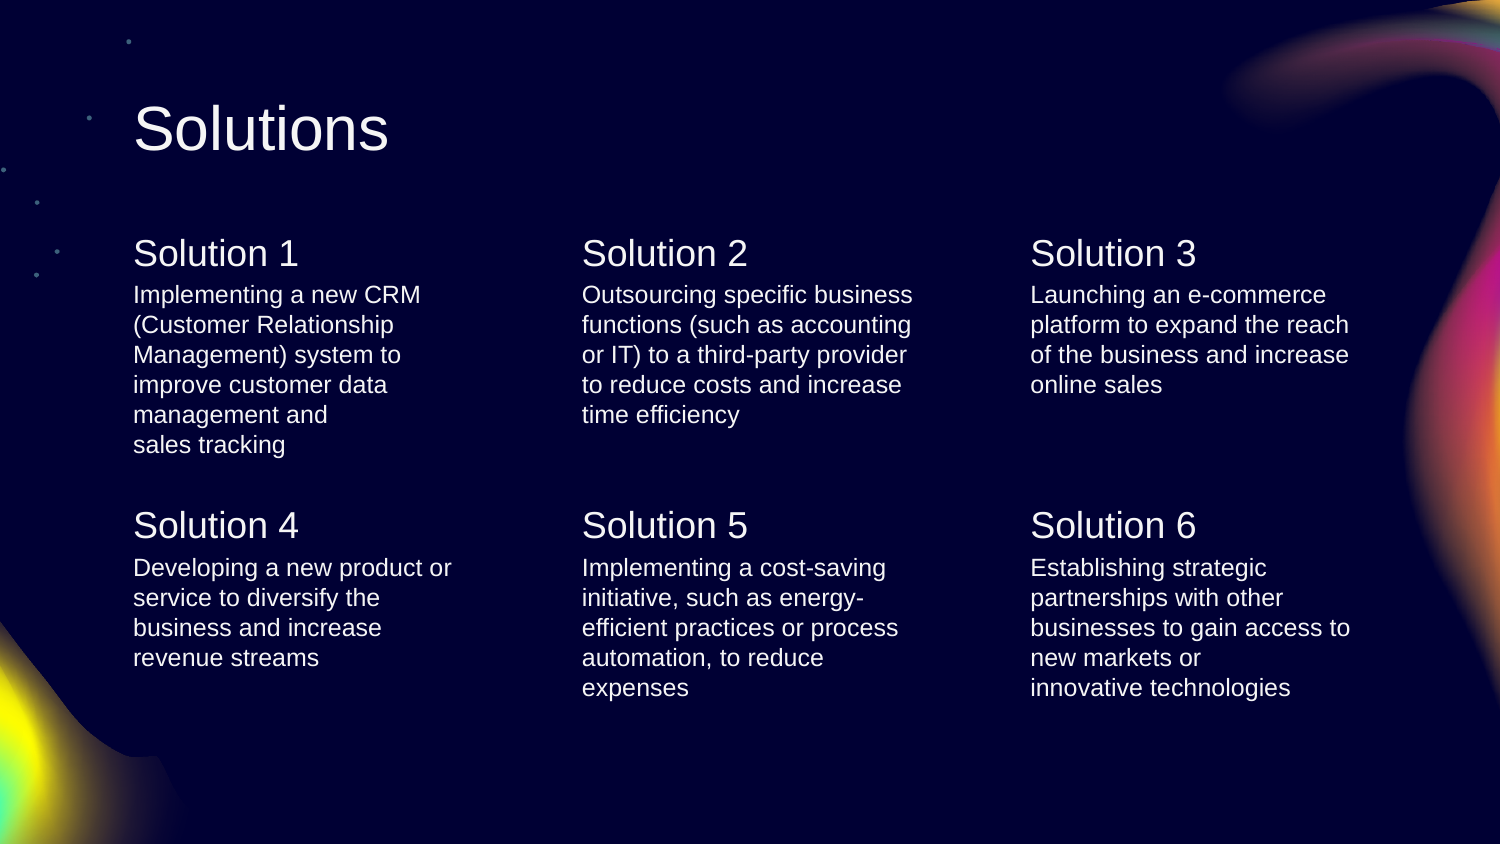

# Solutions
Solution 1
Solution 2
Solution 3
Implementing a new CRM (Customer Relationship Management) system to improve customer data management and
sales tracking
Outsourcing specific business functions (such as accounting or IT) to a third-party provider to reduce costs and increase time efficiency
Launching an e-commerce platform to expand the reach of the business and increase online sales
Solution 4
Solution 5
Solution 6
Developing a new product or service to diversify the business and increase revenue streams
Implementing a cost-saving initiative, such as energy-efficient practices or process automation, to reduce expenses
Establishing strategic partnerships with other businesses to gain access to new markets or
innovative technologies